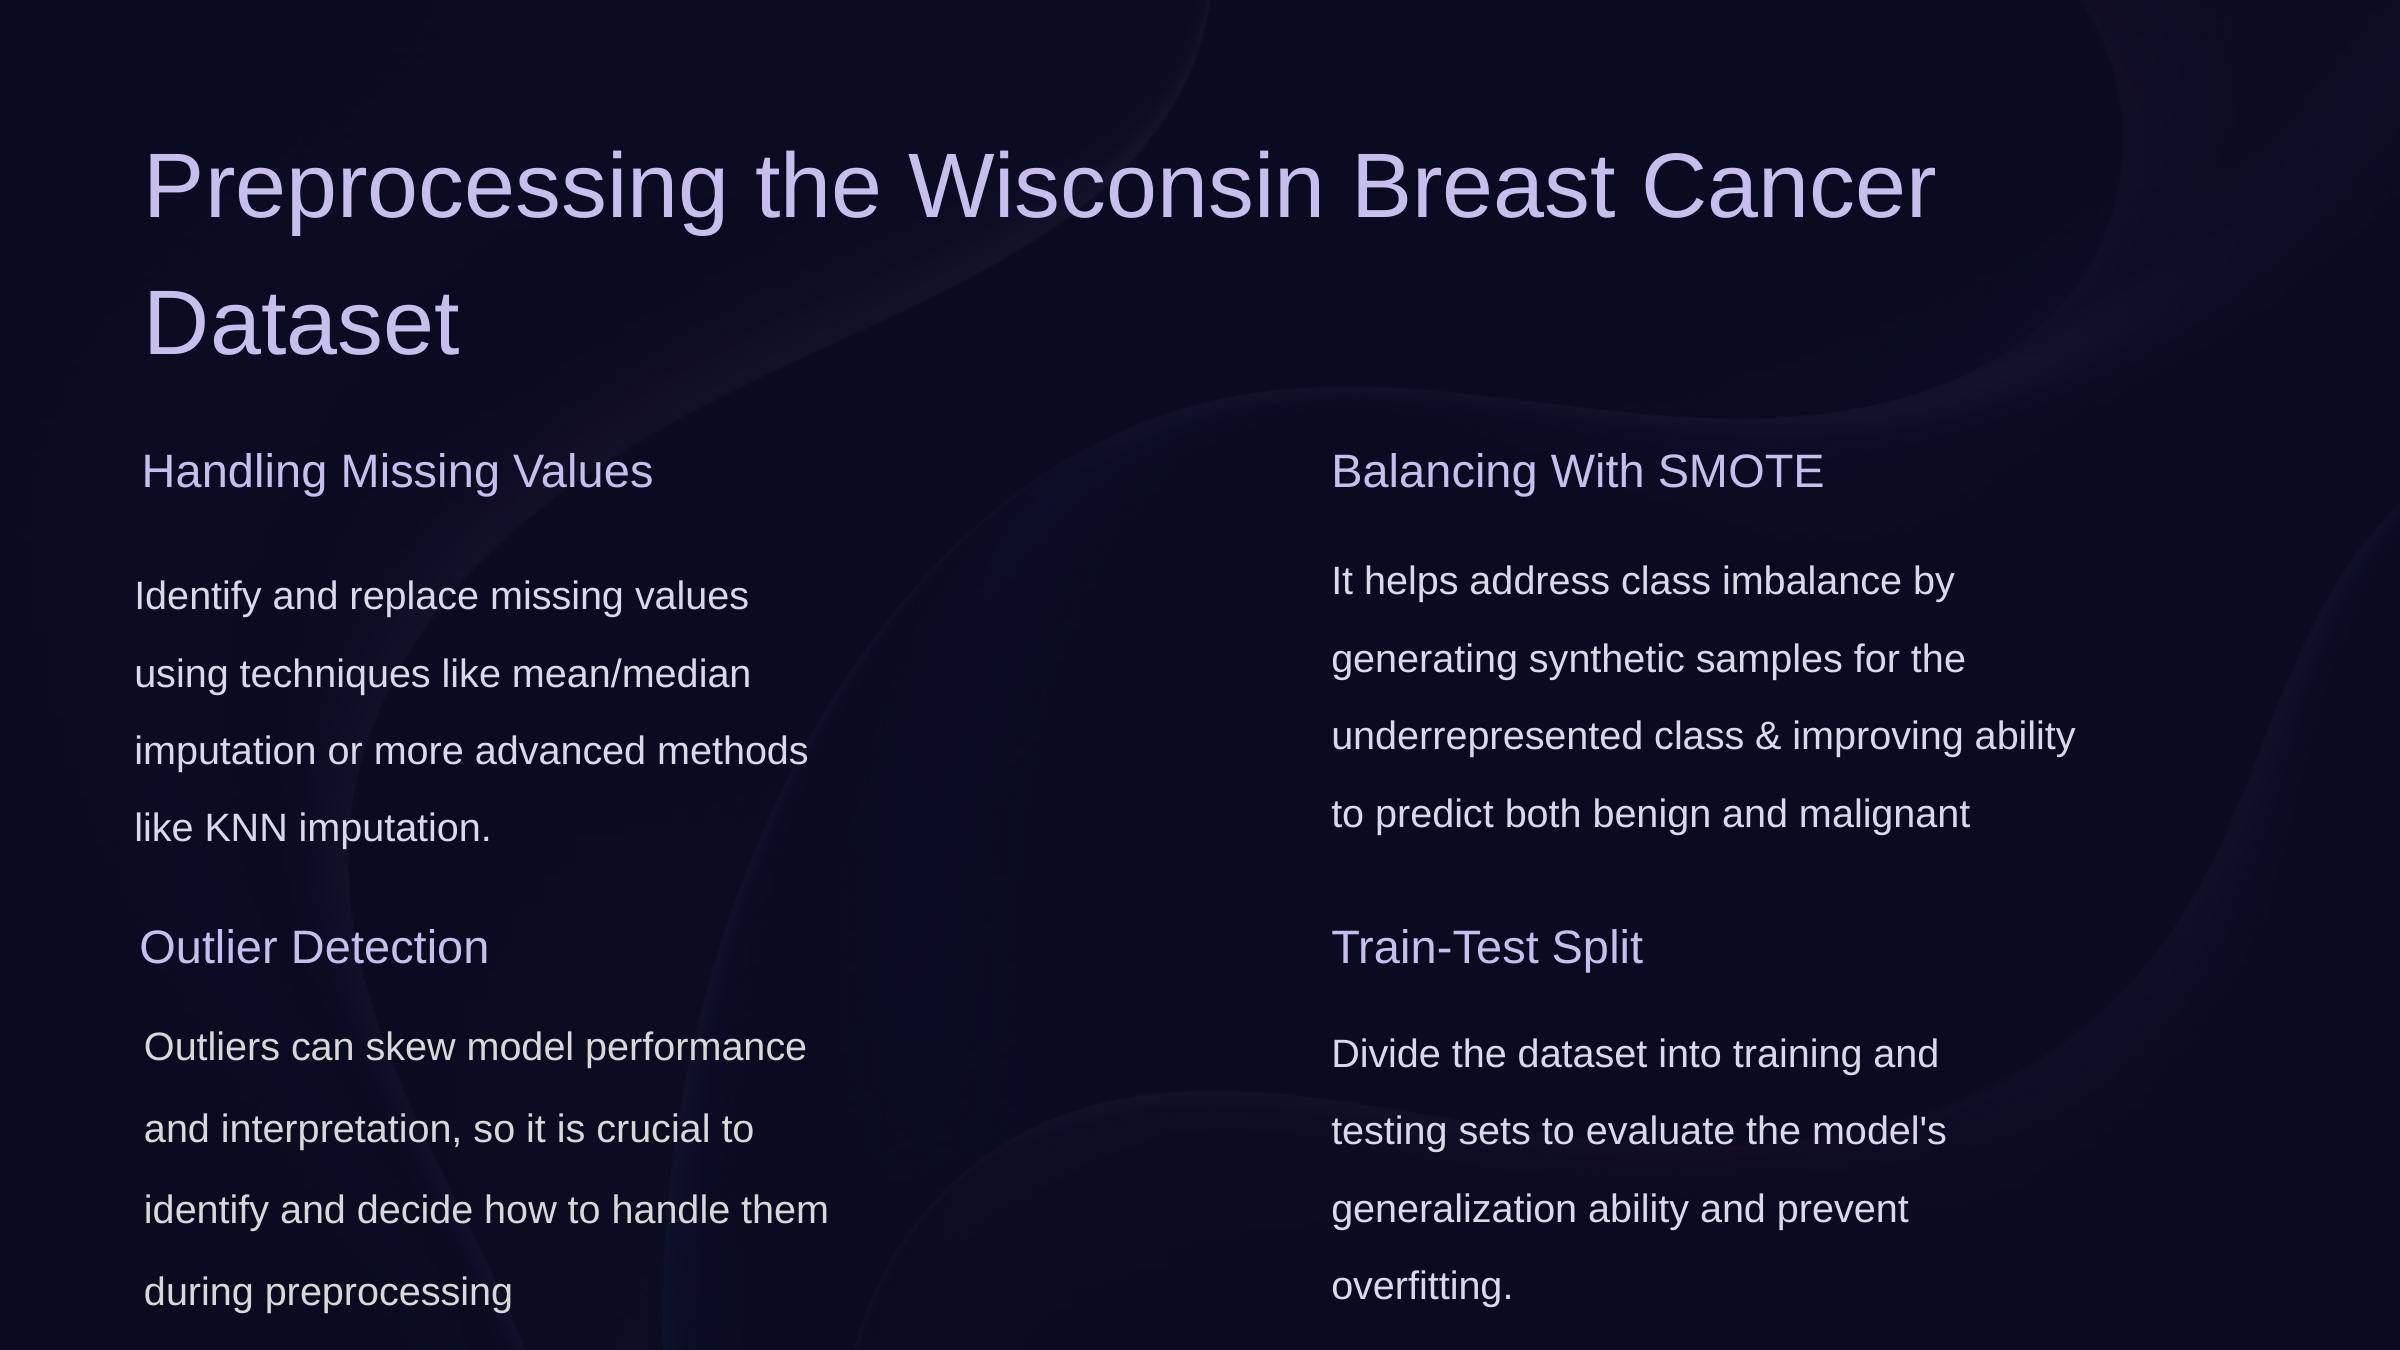

Preprocessing the Wisconsin Breast Cancer Dataset
Handling Missing Values
Balancing With SMOTE
It helps address class imbalance by generating synthetic samples for the underrepresented class & improving ability to predict both benign and malignant
Identify and replace missing values using techniques like mean/median imputation or more advanced methods like KNN imputation.
Outlier Detection
Train-Test Split
Outliers can skew model performance and interpretation, so it is crucial to identify and decide how to handle them during preprocessing

Divide the dataset into training and testing sets to evaluate the model's generalization ability and prevent overfitting.